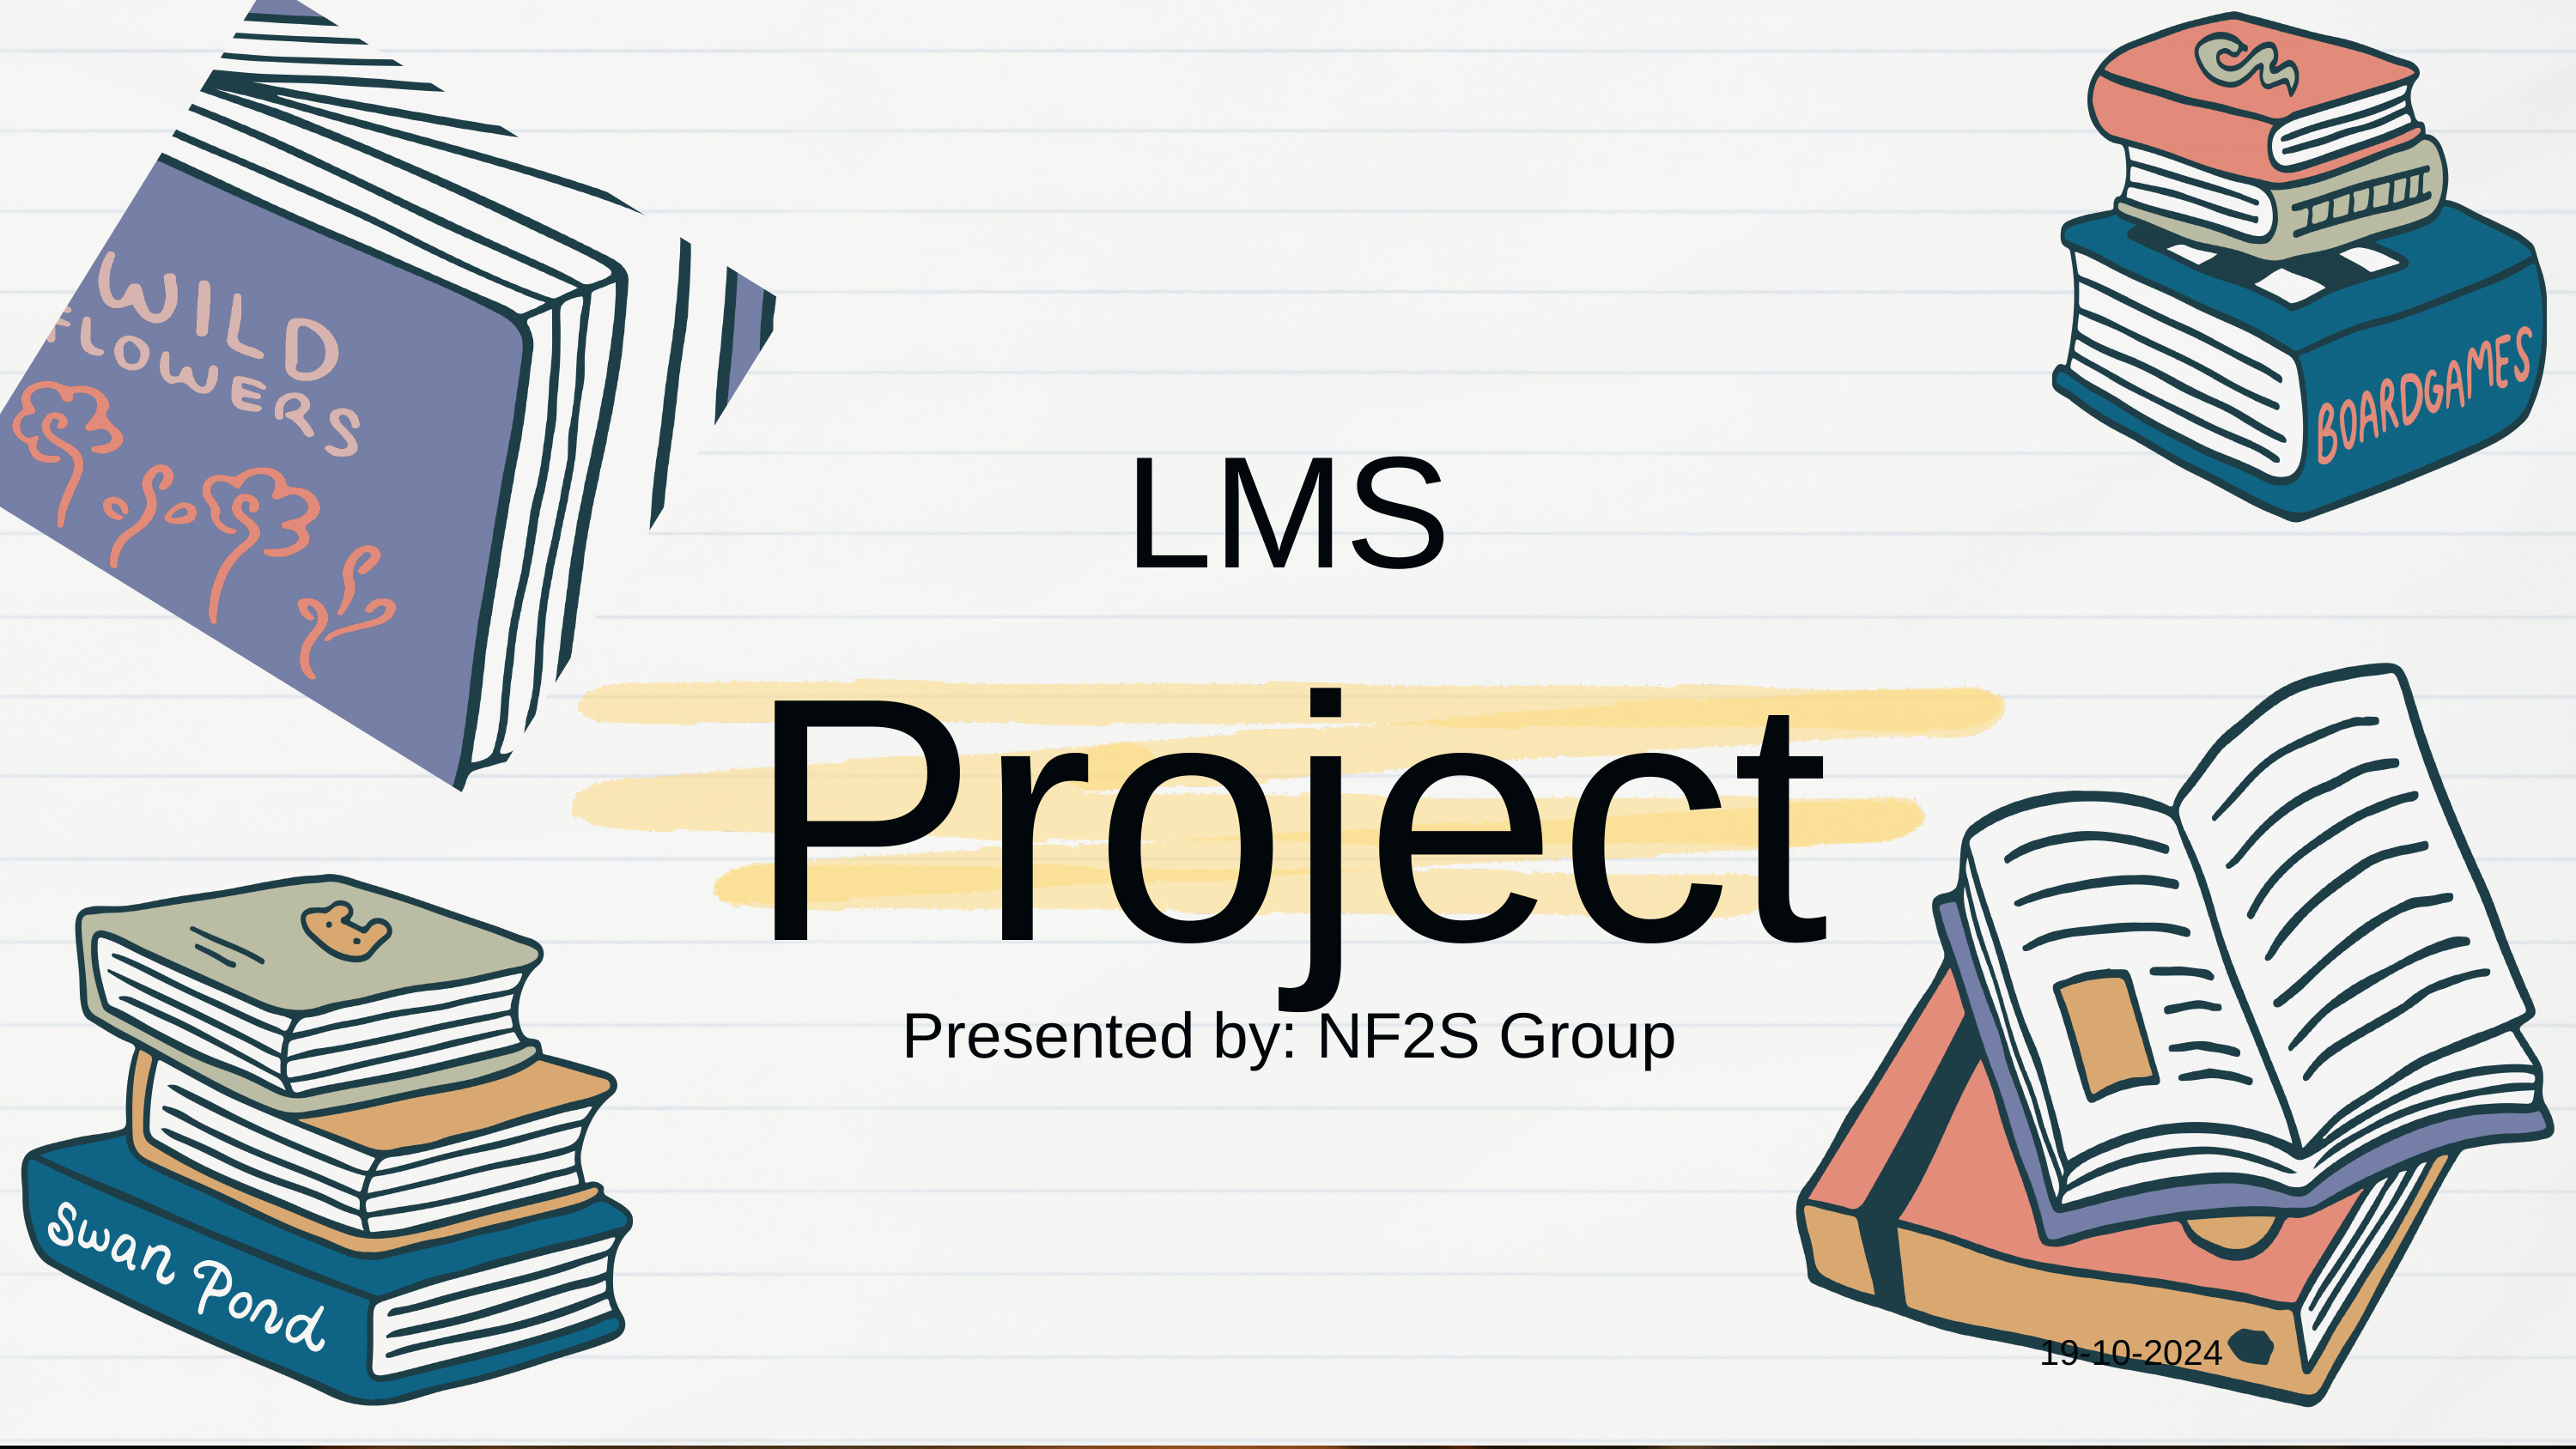

LMS
Project

Presented by: NF2S Group
19-10-2024